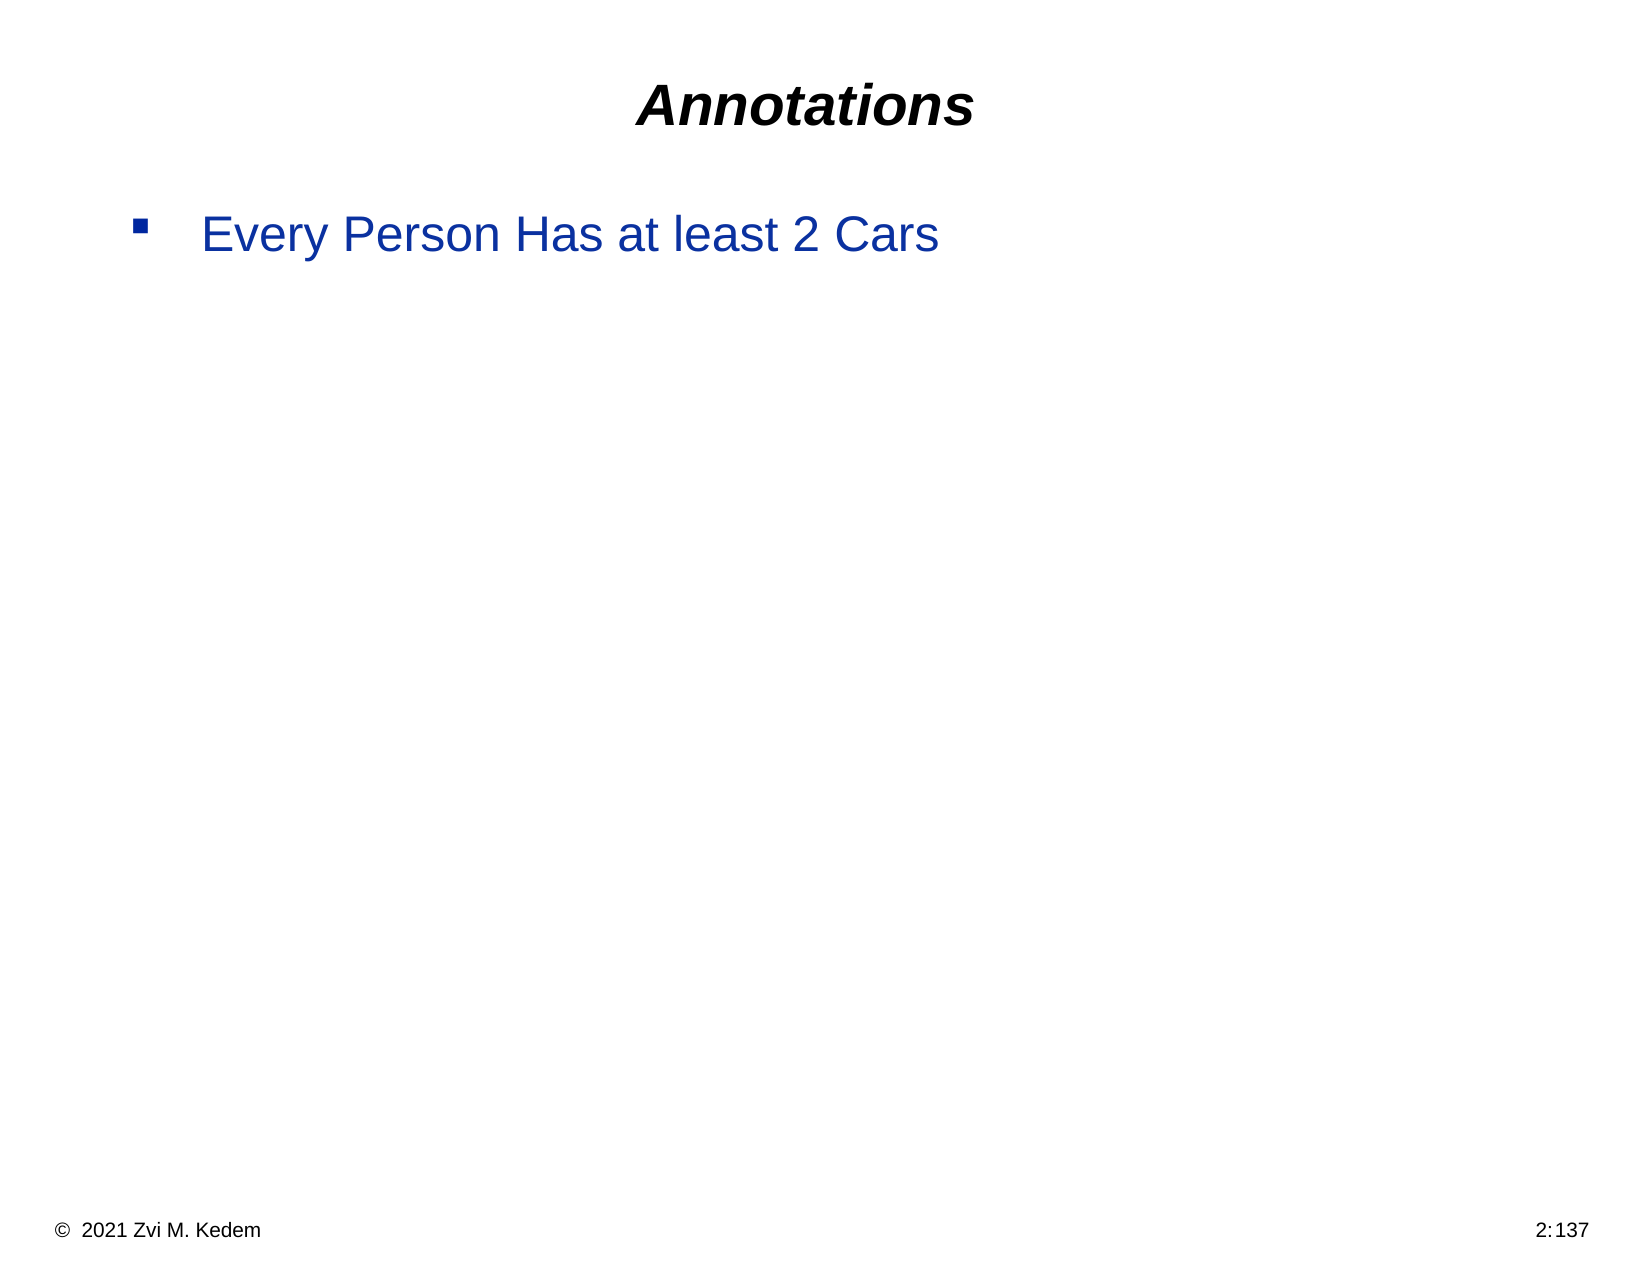

# Annotations
Every Person Has at least 2 Cars